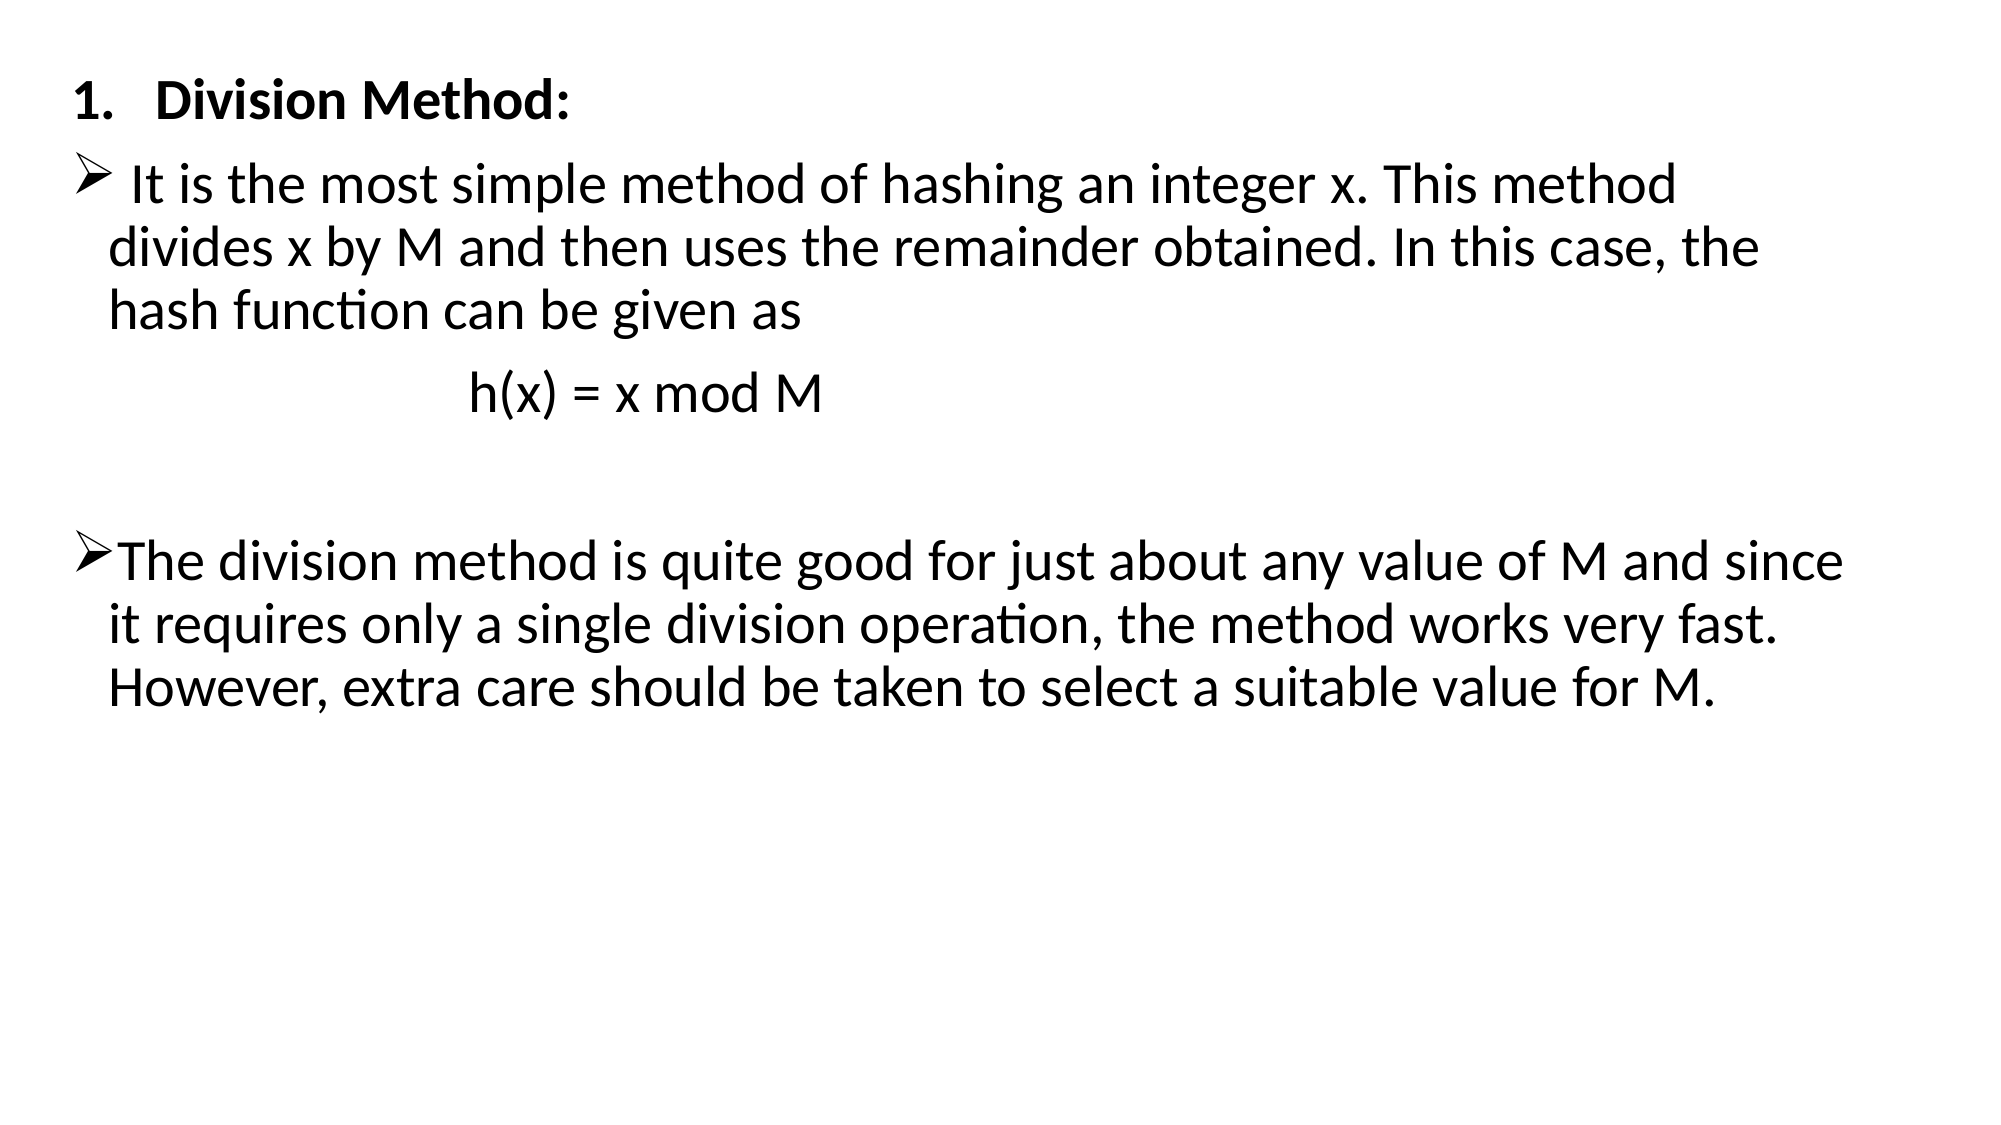

Division Method:
 It is the most simple method of hashing an integer x. This method divides x by M and then uses the remainder obtained. In this case, the hash function can be given as
                              h(x) = x mod M

The division method is quite good for just about any value of M and since it requires only a single division operation, the method works very fast. However, extra care should be taken to select a suitable value for M.